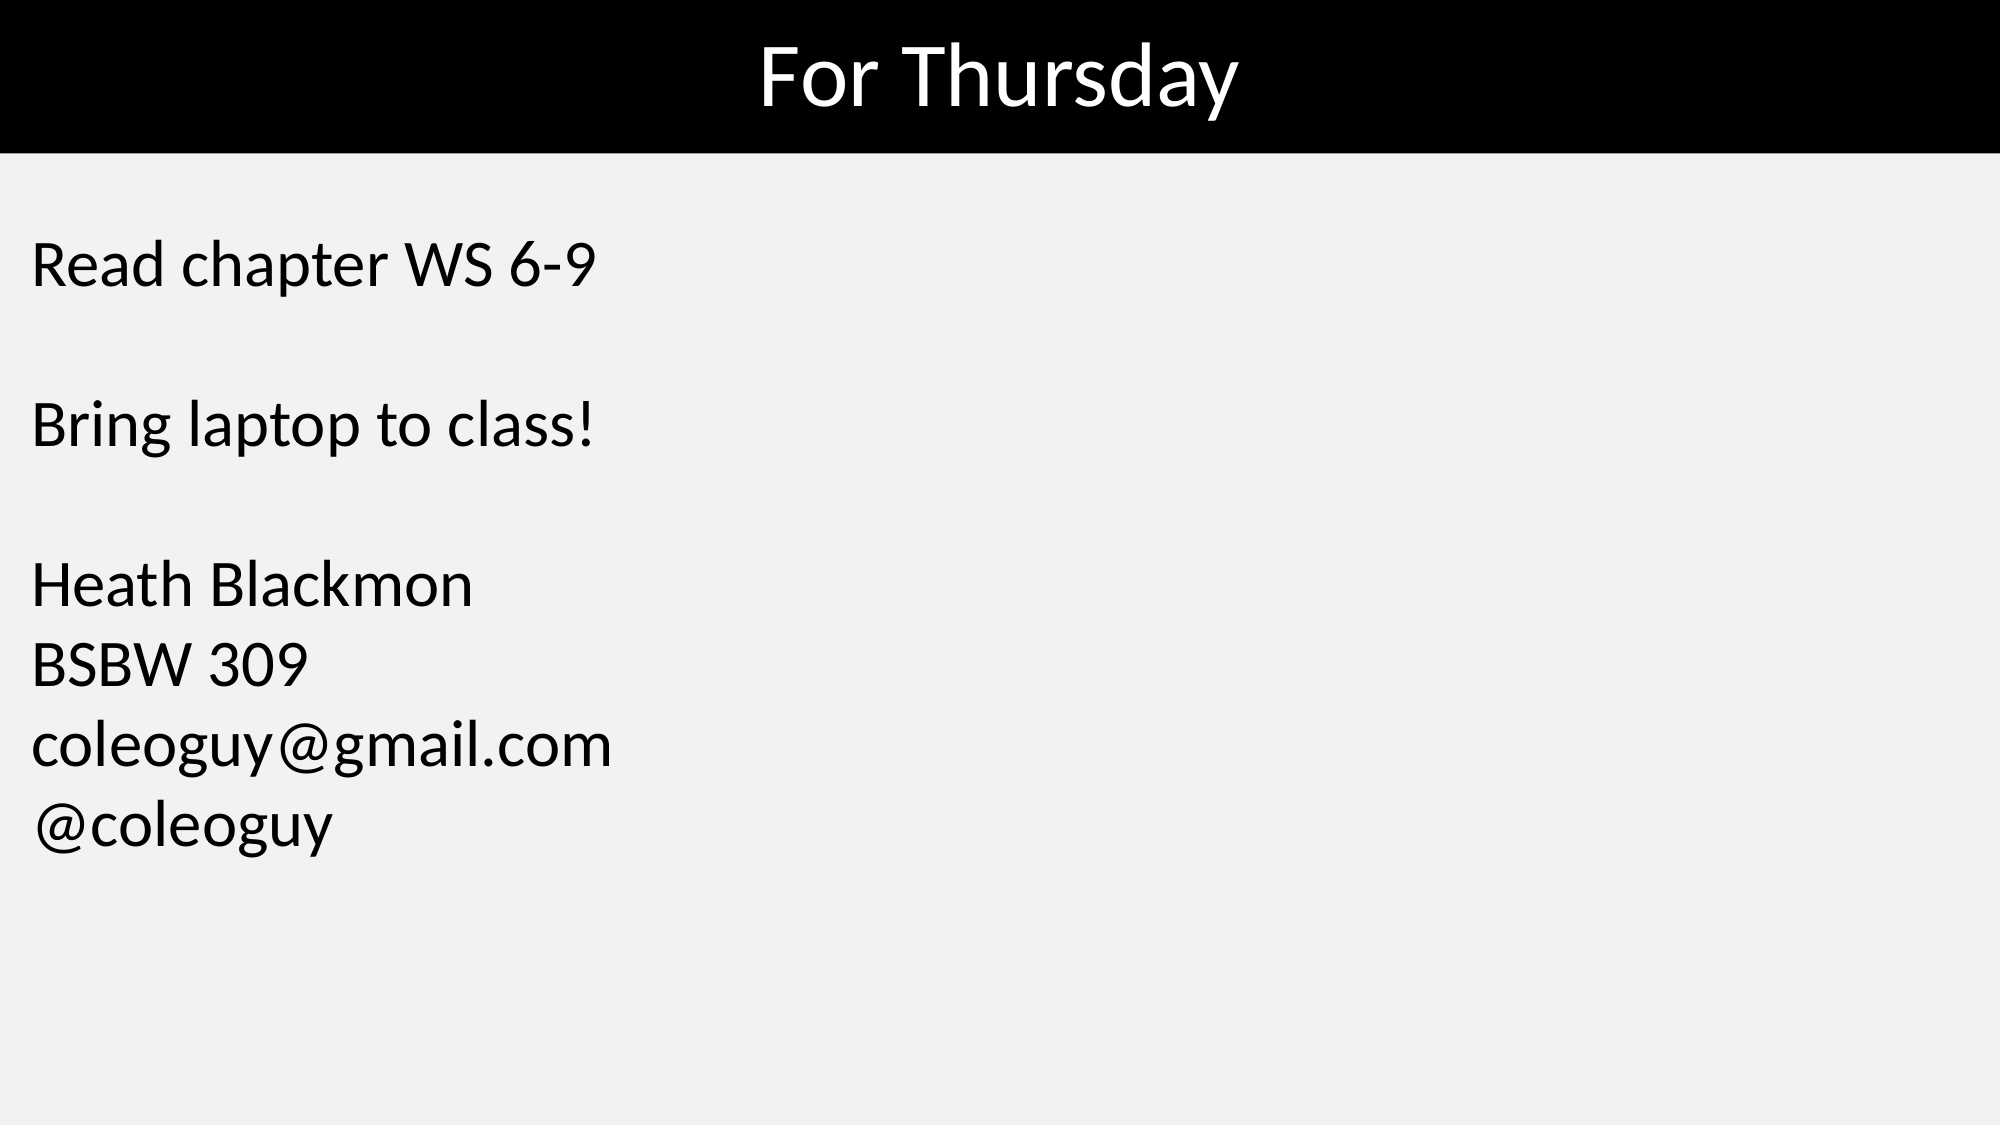

# For Thursday
Read chapter WS 6-9

Bring laptop to class!

Heath Blackmon
BSBW 309
coleoguy@gmail.com
@coleoguy